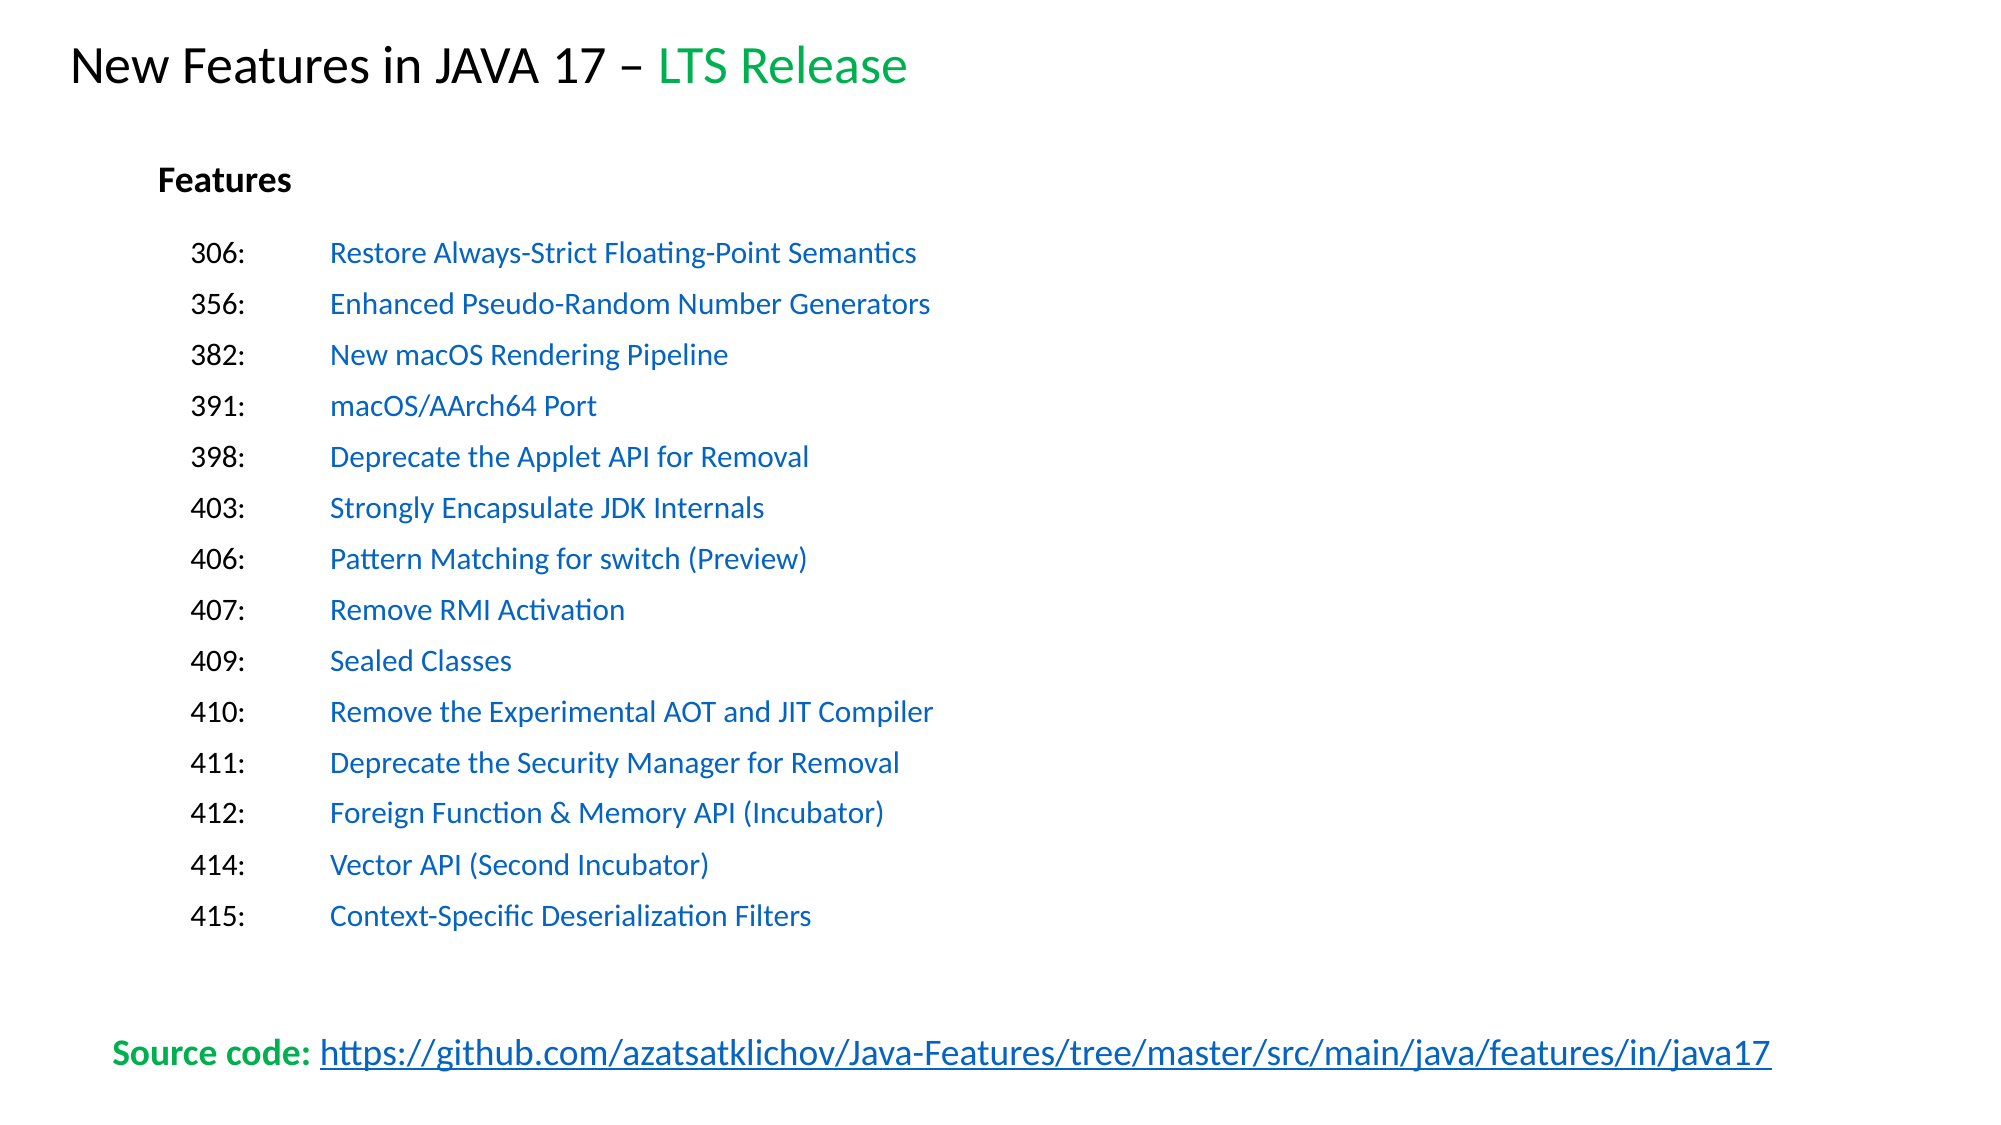

New Features in JAVA 17 – LTS Release

Features

| 306: | Restore Always-Strict Floating-Point Semantics |
| --- | --- |
| 356: | Enhanced Pseudo-Random Number Generators |
| 382: | New macOS Rendering Pipeline |
| 391: | macOS/AArch64 Port |
| 398: | Deprecate the Applet API for Removal |
| 403: | Strongly Encapsulate JDK Internals |
| 406: | Pattern Matching for switch (Preview) |
| 407: | Remove RMI Activation |
| 409: | Sealed Classes |
| 410: | Remove the Experimental AOT and JIT Compiler |
| 411: | Deprecate the Security Manager for Removal |
| 412: | Foreign Function & Memory API (Incubator) |
| 414: | Vector API (Second Incubator) |
| 415: | Context-Specific Deserialization Filters |
Source code: https://github.com/azatsatklichov/Java-Features/tree/master/src/main/java/features/in/java17